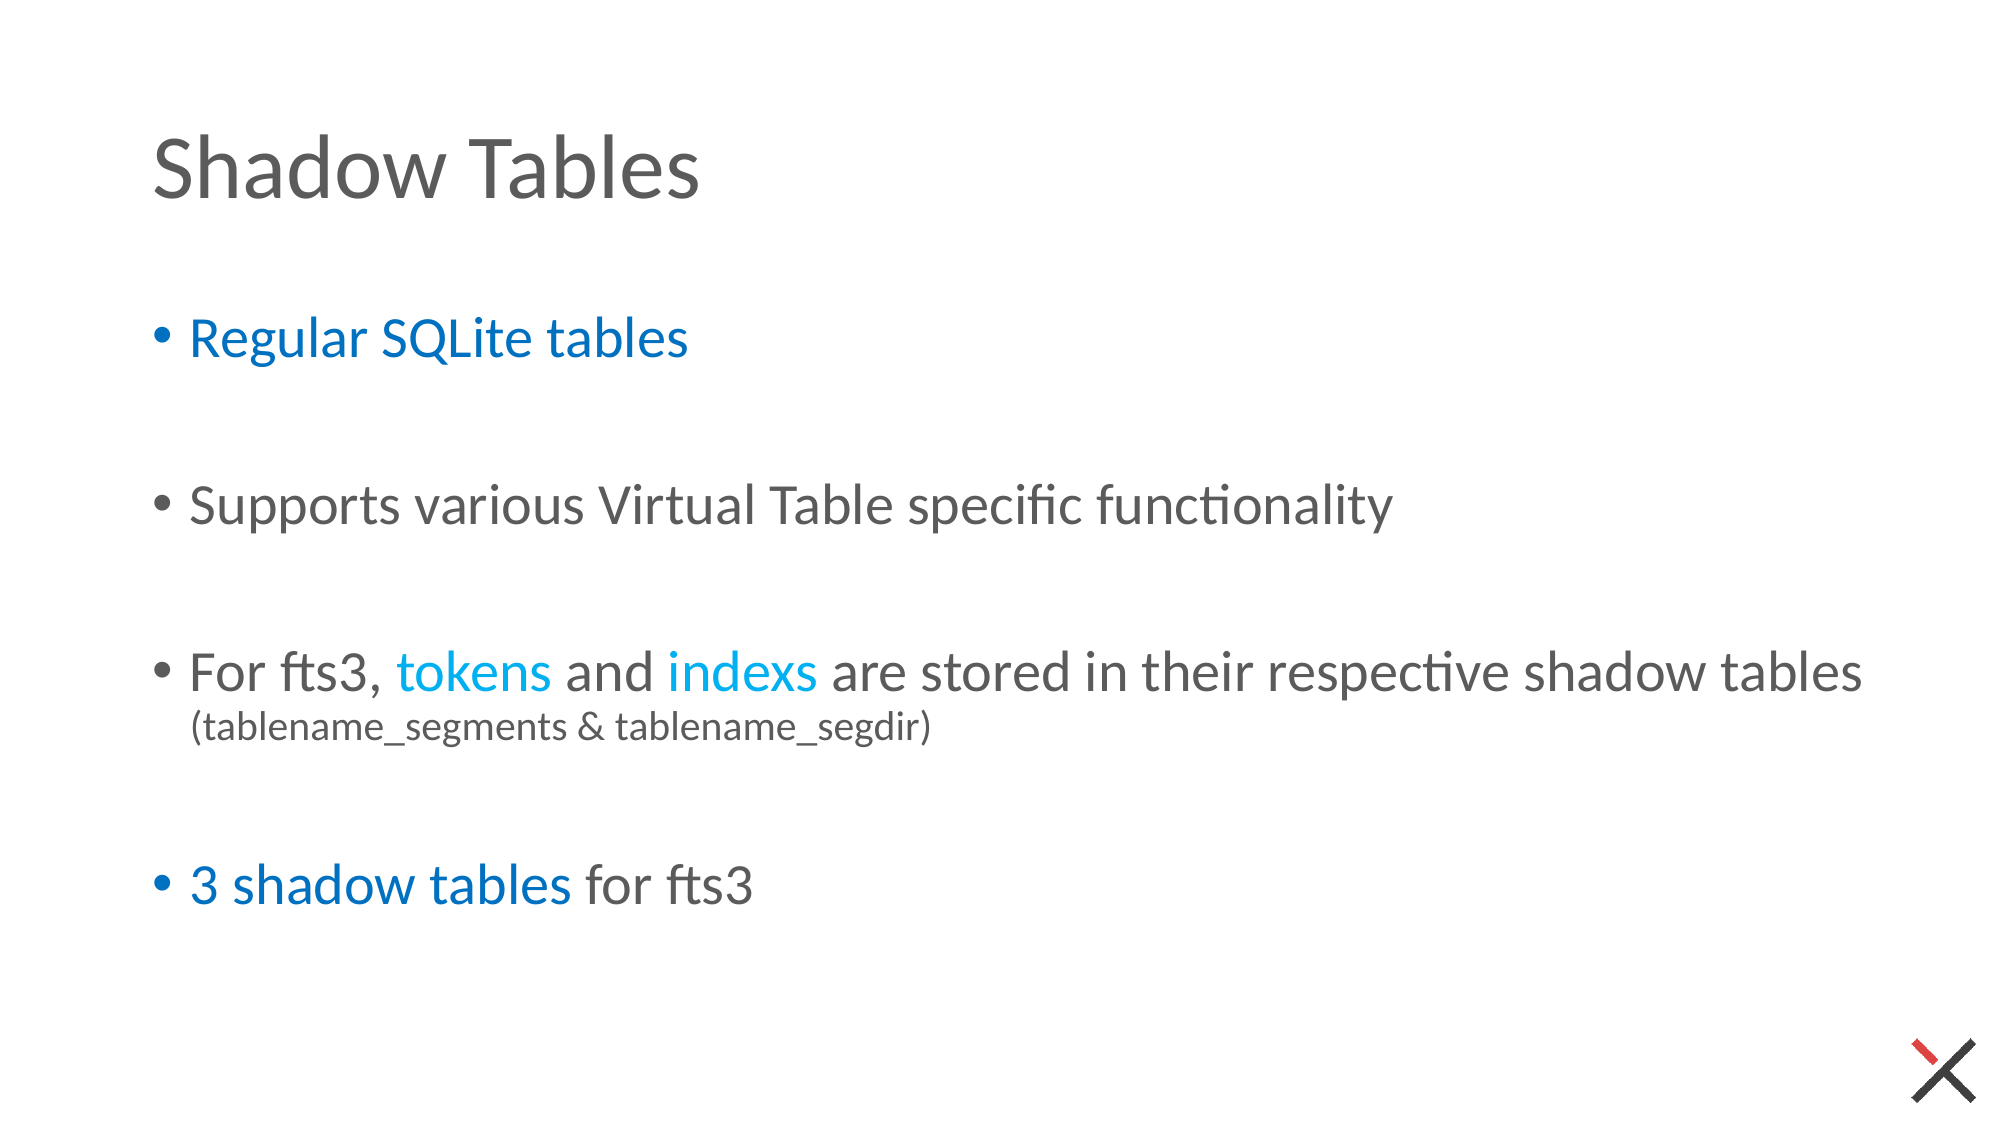

# Shadow Tables
Regular SQLite tables

Supports various Virtual Table specific functionality

For fts3, tokens and indexs are stored in their respective shadow tables (tablename_segments & tablename_segdir)

3 shadow tables for fts3